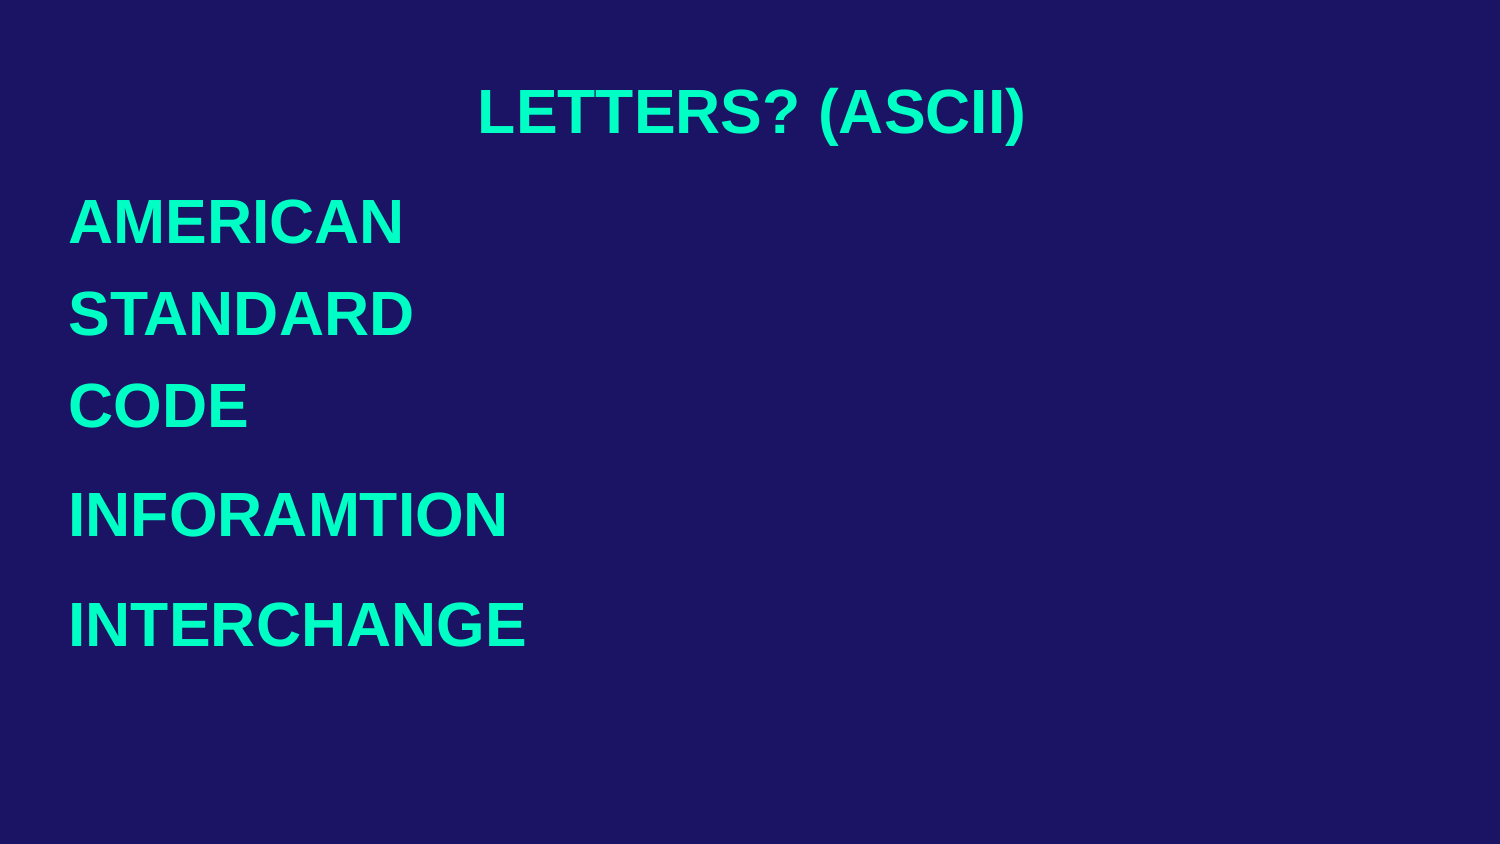

# LETTERS? (ASCII)
AMERICAN
STANDARD
CODE
INFORAMTION
INTERCHANGE